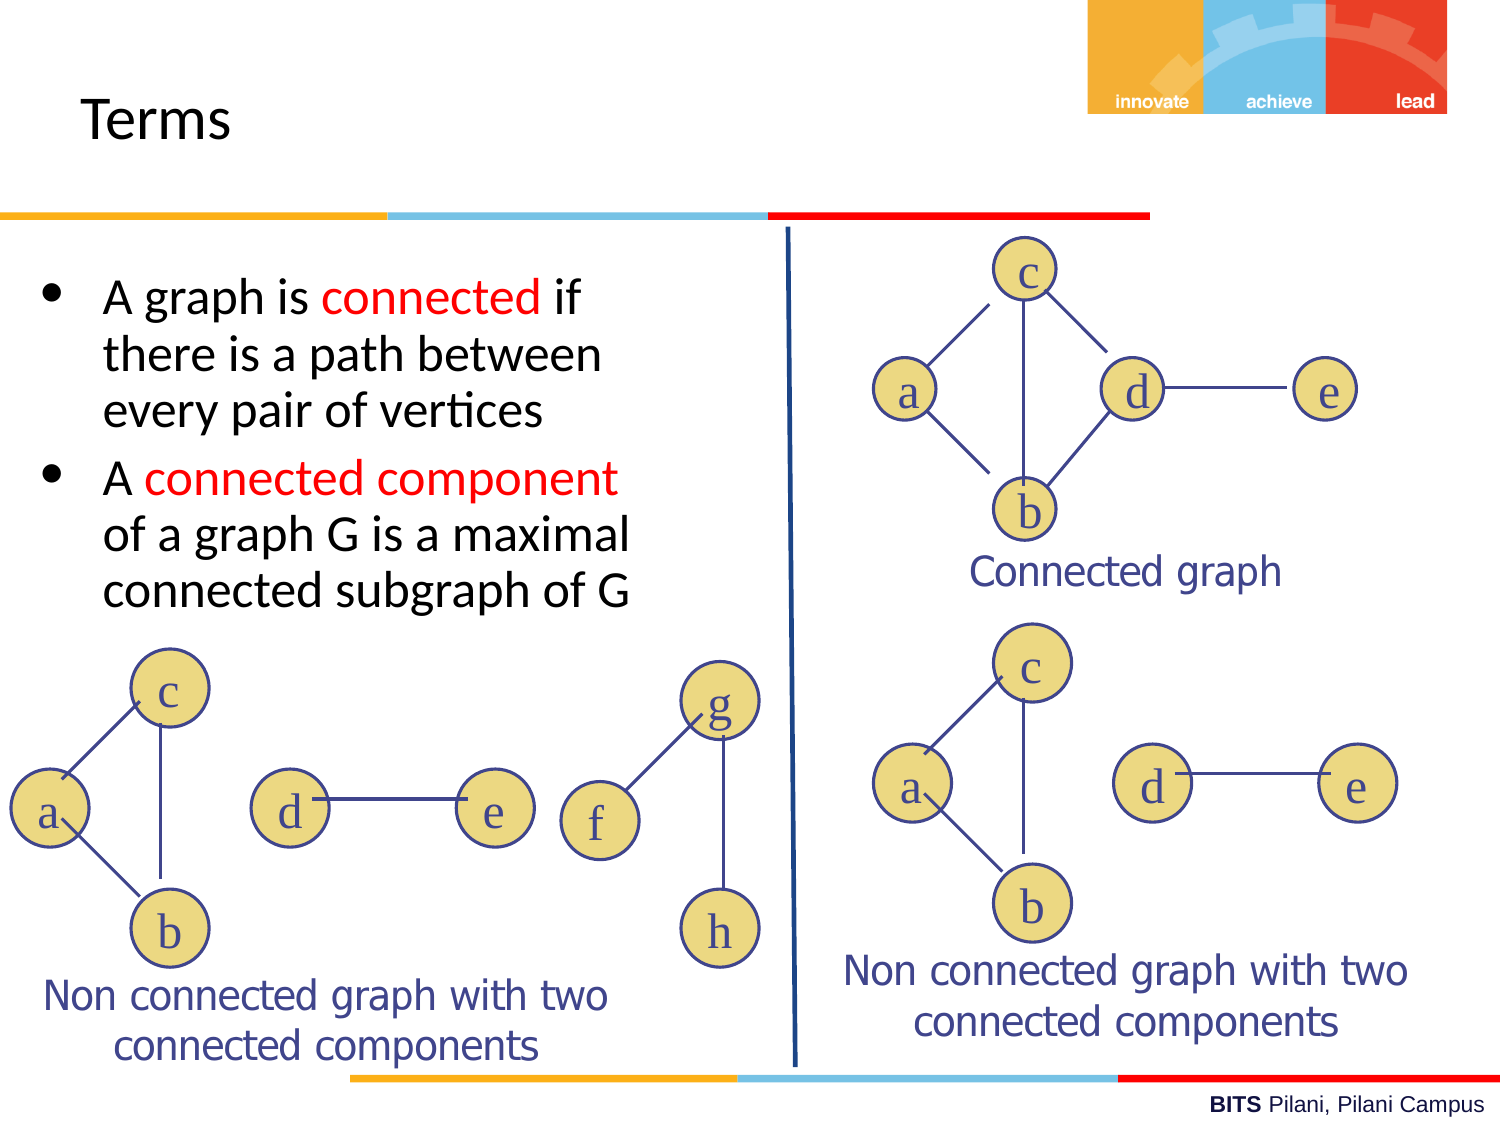

Terms
c
a
d
e
b
A graph is connected if there is a path between every pair of vertices
A connected component of a graph G is a maximal connected subgraph of G

Connected graph
c
a
d
e
b
c
a
d
e
b
g
f
h
Non connected graph with two connected components
Non connected graph with two connected components